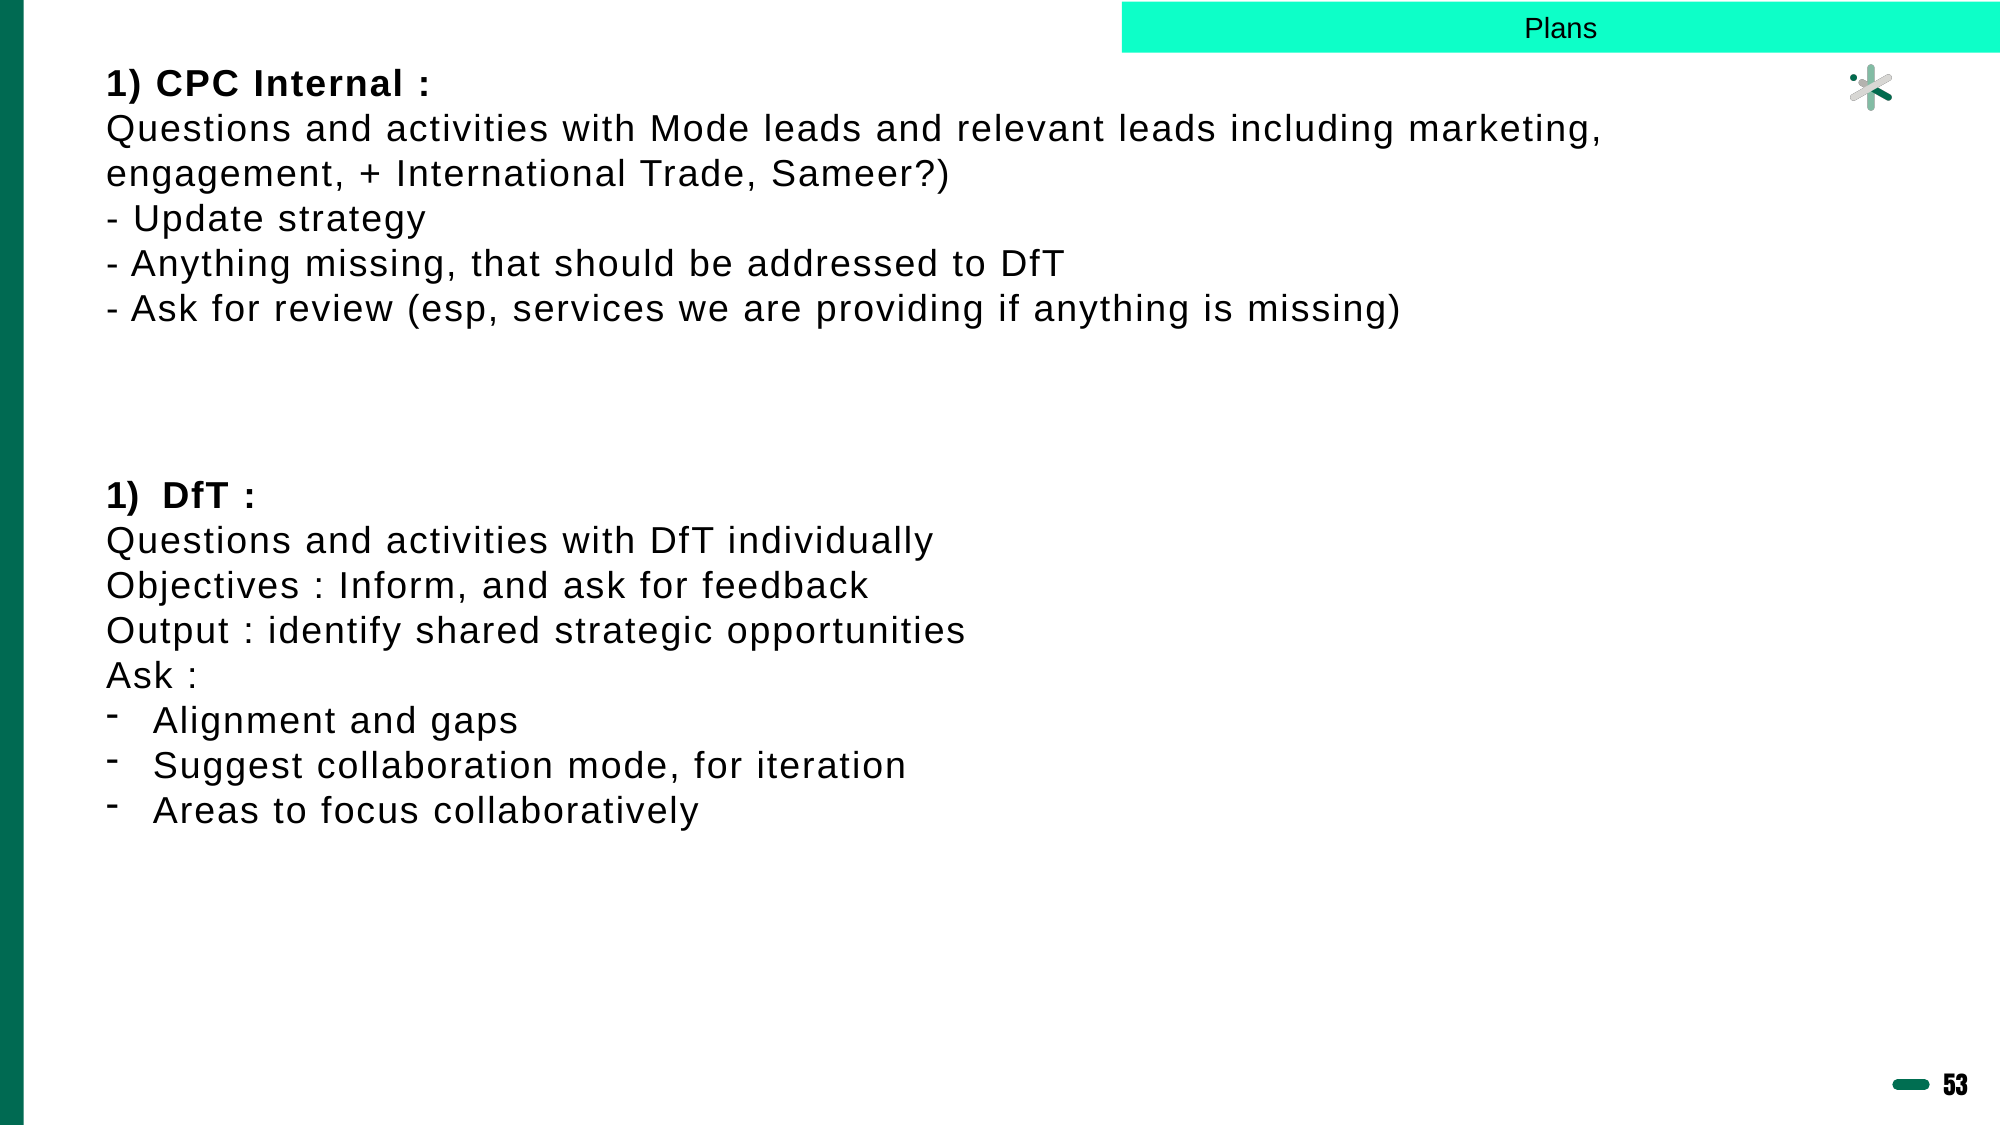

Plans
# 1) CPC Internal : Questions and activities with Mode leads and relevant leads including marketing, engagement, + International Trade, Sameer?) - Update strategy - Anything missing, that should be addressed to DfT - Ask for review (esp, services we are providing if anything is missing)
DfT :
Questions and activities with DfT individually
Objectives : Inform, and ask for feedback
Output : identify shared strategic opportunities
Ask :
Alignment and gaps
Suggest collaboration mode, for iteration
Areas to focus collaboratively